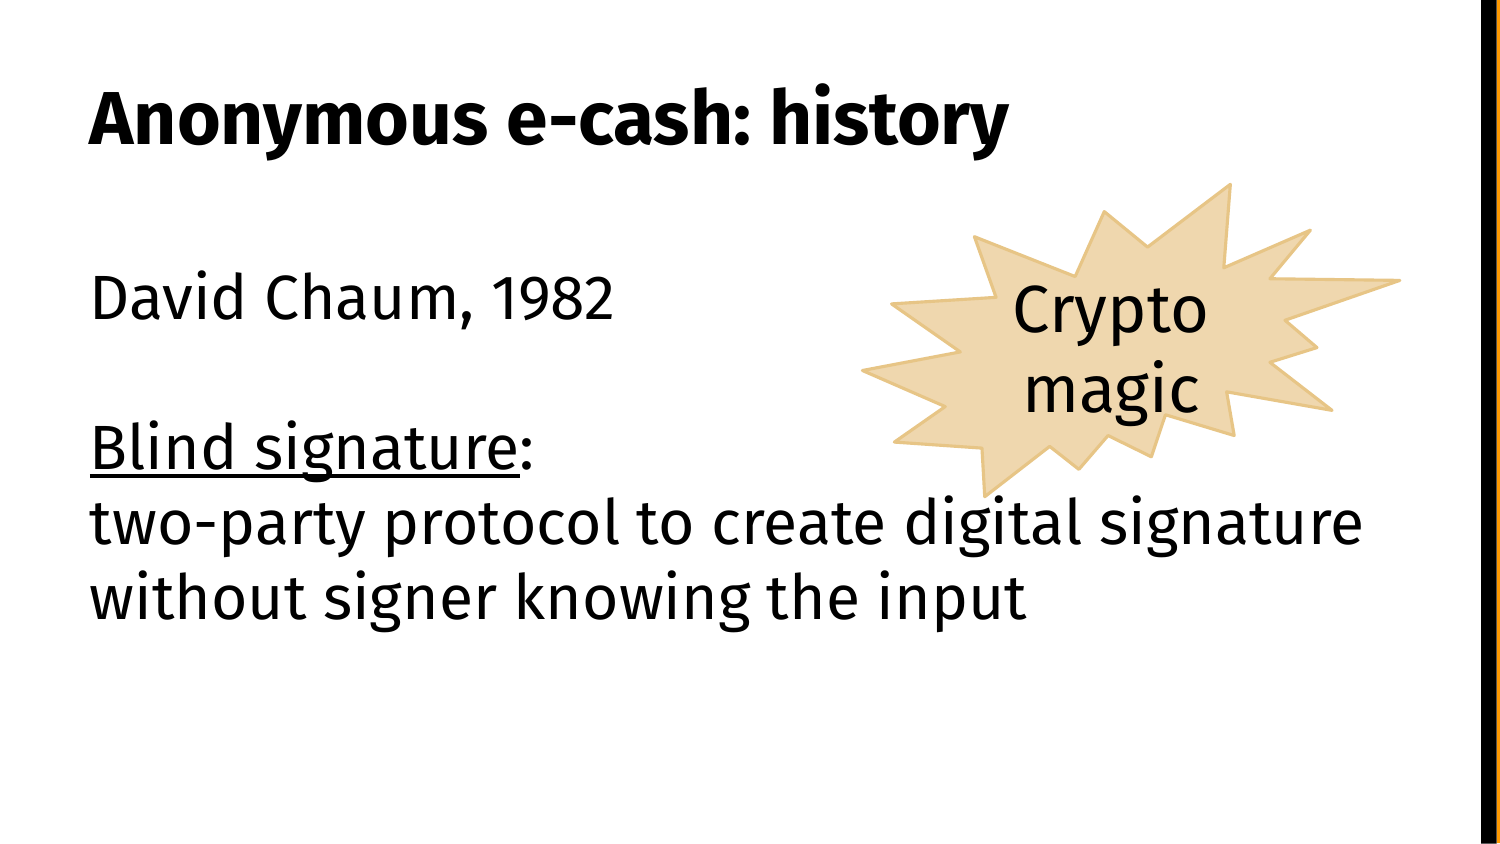

Anonymous e-cash: history
Crypto
magic

David Chaum, 1982

Blind signature:
two-party protocol to create digital signature without signer knowing the input